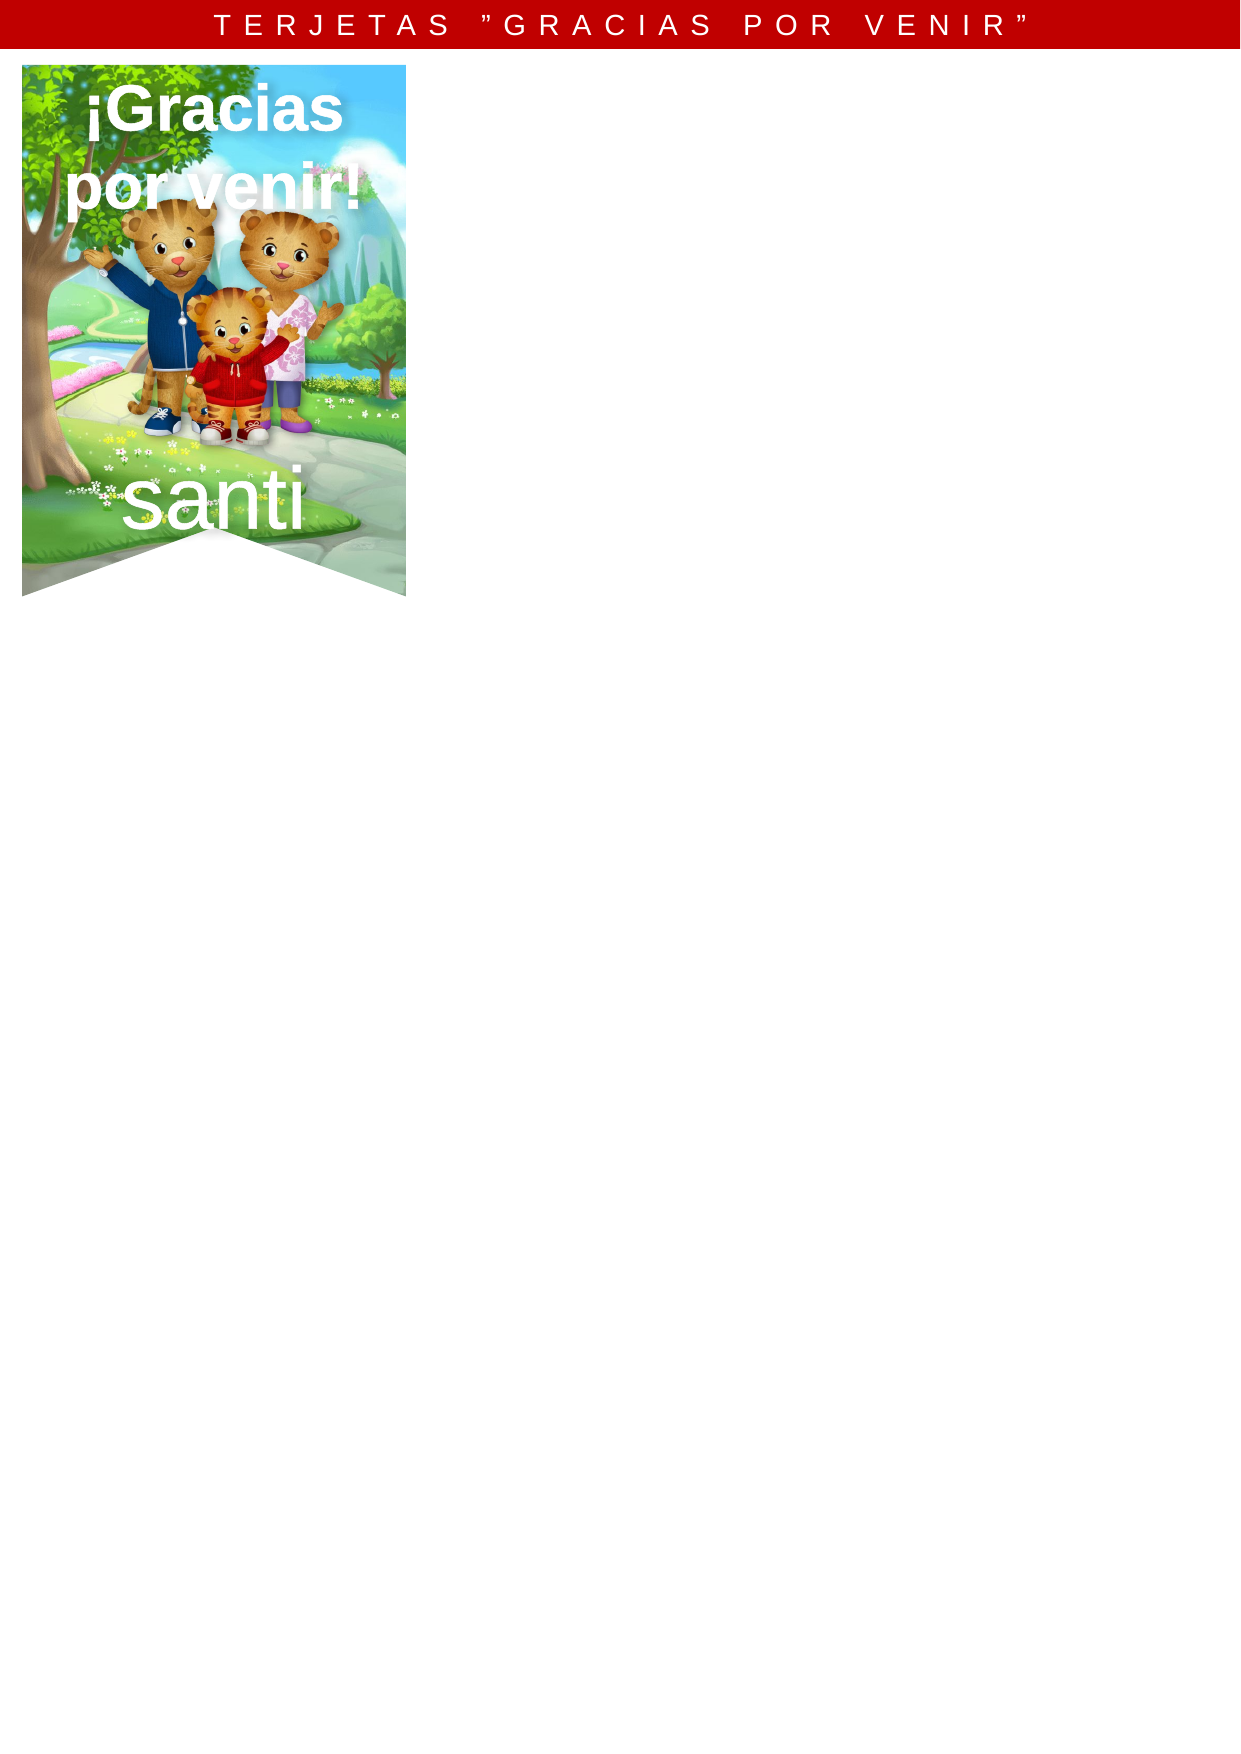

TERJETAS ”GRACIAS POR VENIR”

¡Gracias por venir!

santi